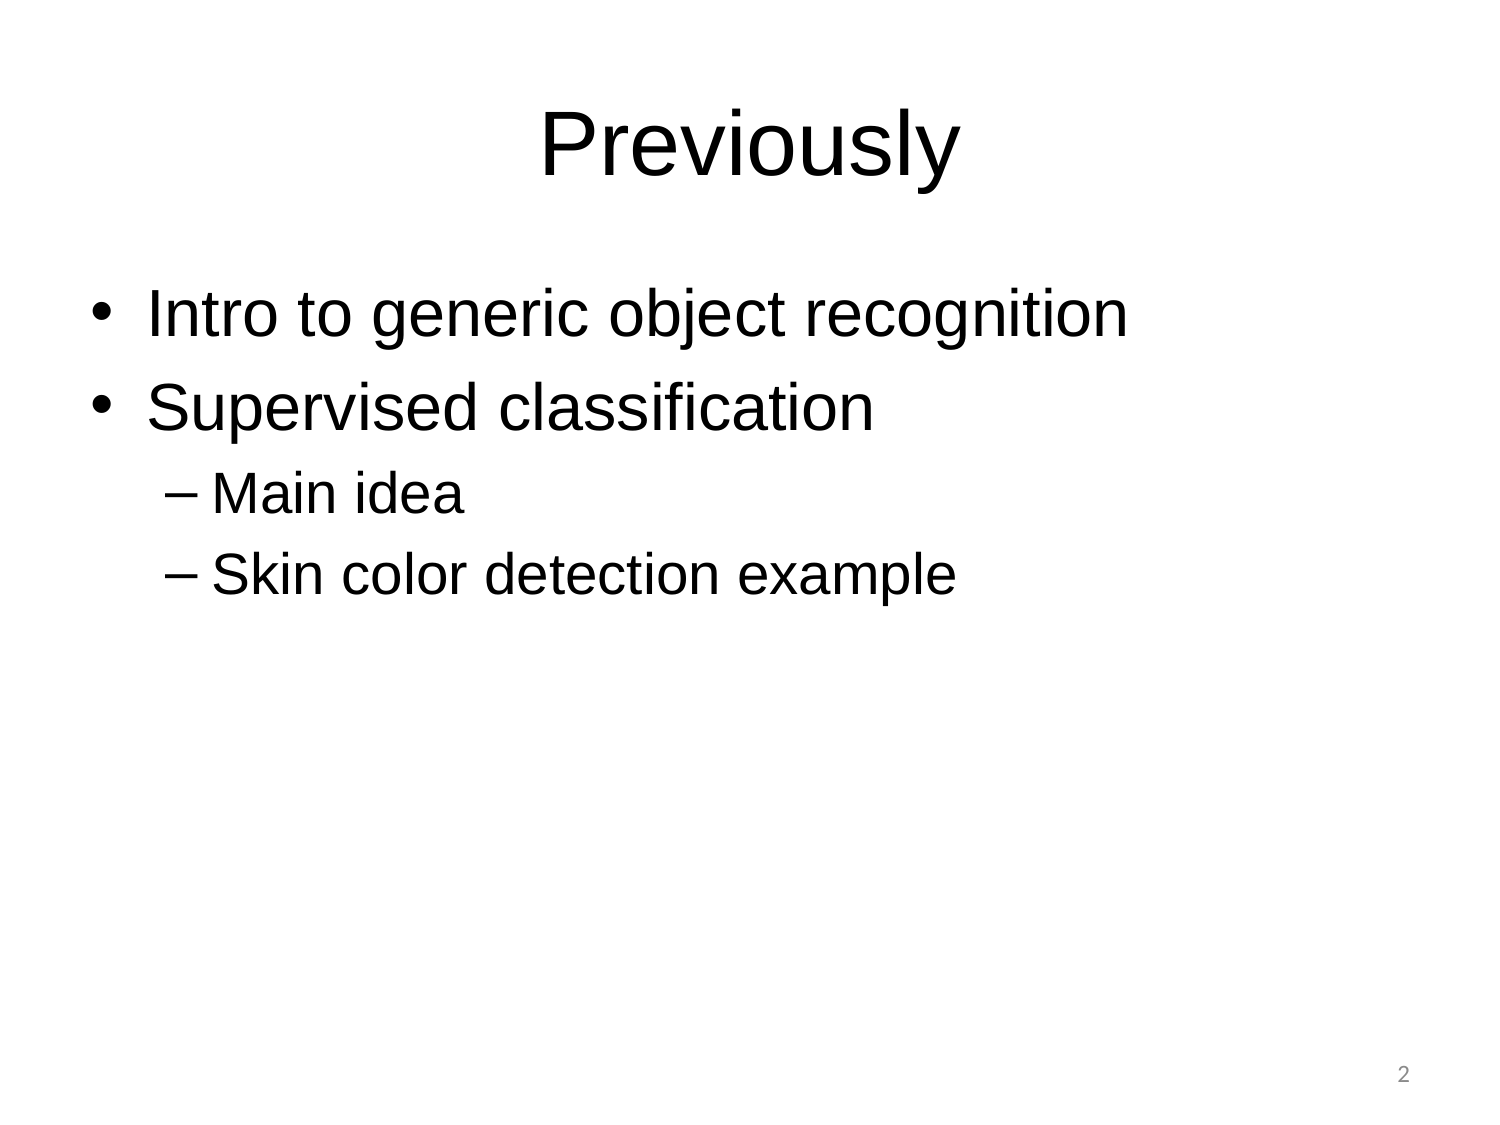

# Previously
Intro to generic object recognition
Supervised classification
Main idea
Skin color detection example

2